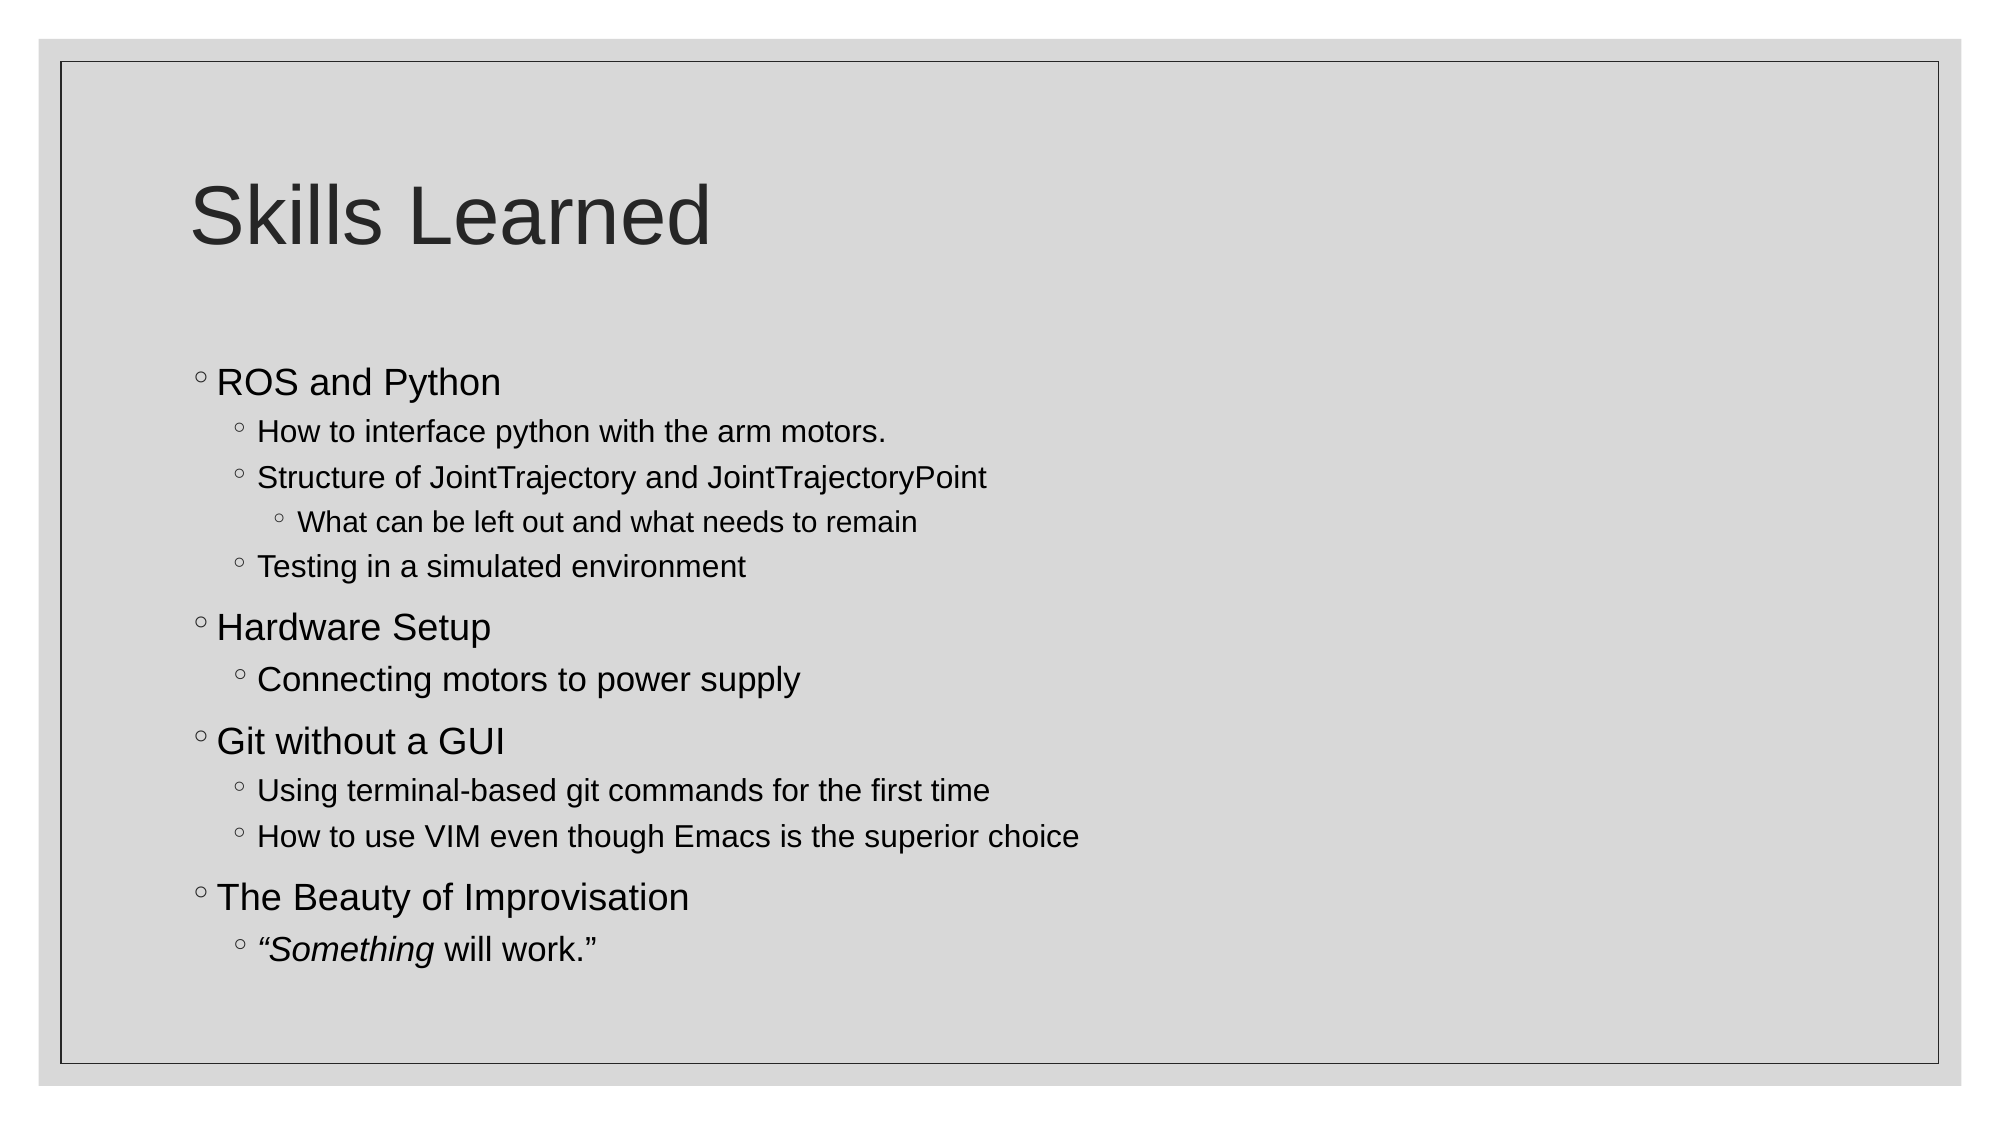

# Skills Learned
ROS and Python
How to interface python with the arm motors.
Structure of JointTrajectory and JointTrajectoryPoint
What can be left out and what needs to remain
Testing in a simulated environment
Hardware Setup
Connecting motors to power supply
Git without a GUI
Using terminal-based git commands for the first time
How to use VIM even though Emacs is the superior choice
The Beauty of Improvisation
“Something will work.”